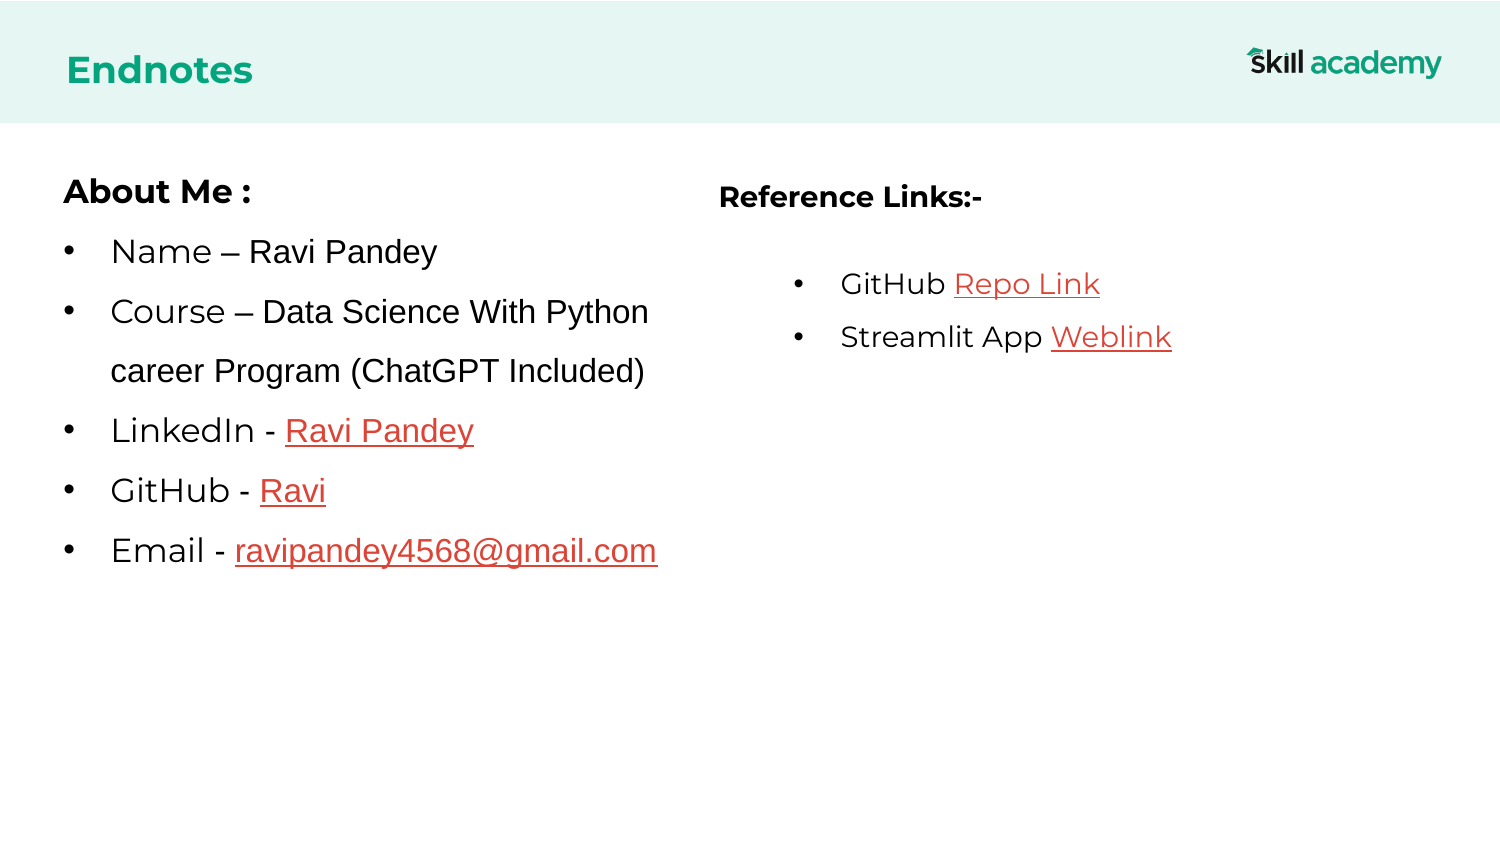

# Endnotes
About Me :
Name – Ravi Pandey
Course – Data Science With Python career Program (ChatGPT Included)
LinkedIn - Ravi Pandey
GitHub - Ravi
Email - ravipandey4568@gmail.com
Reference Links:-

GitHub Repo Link
Streamlit App Weblink